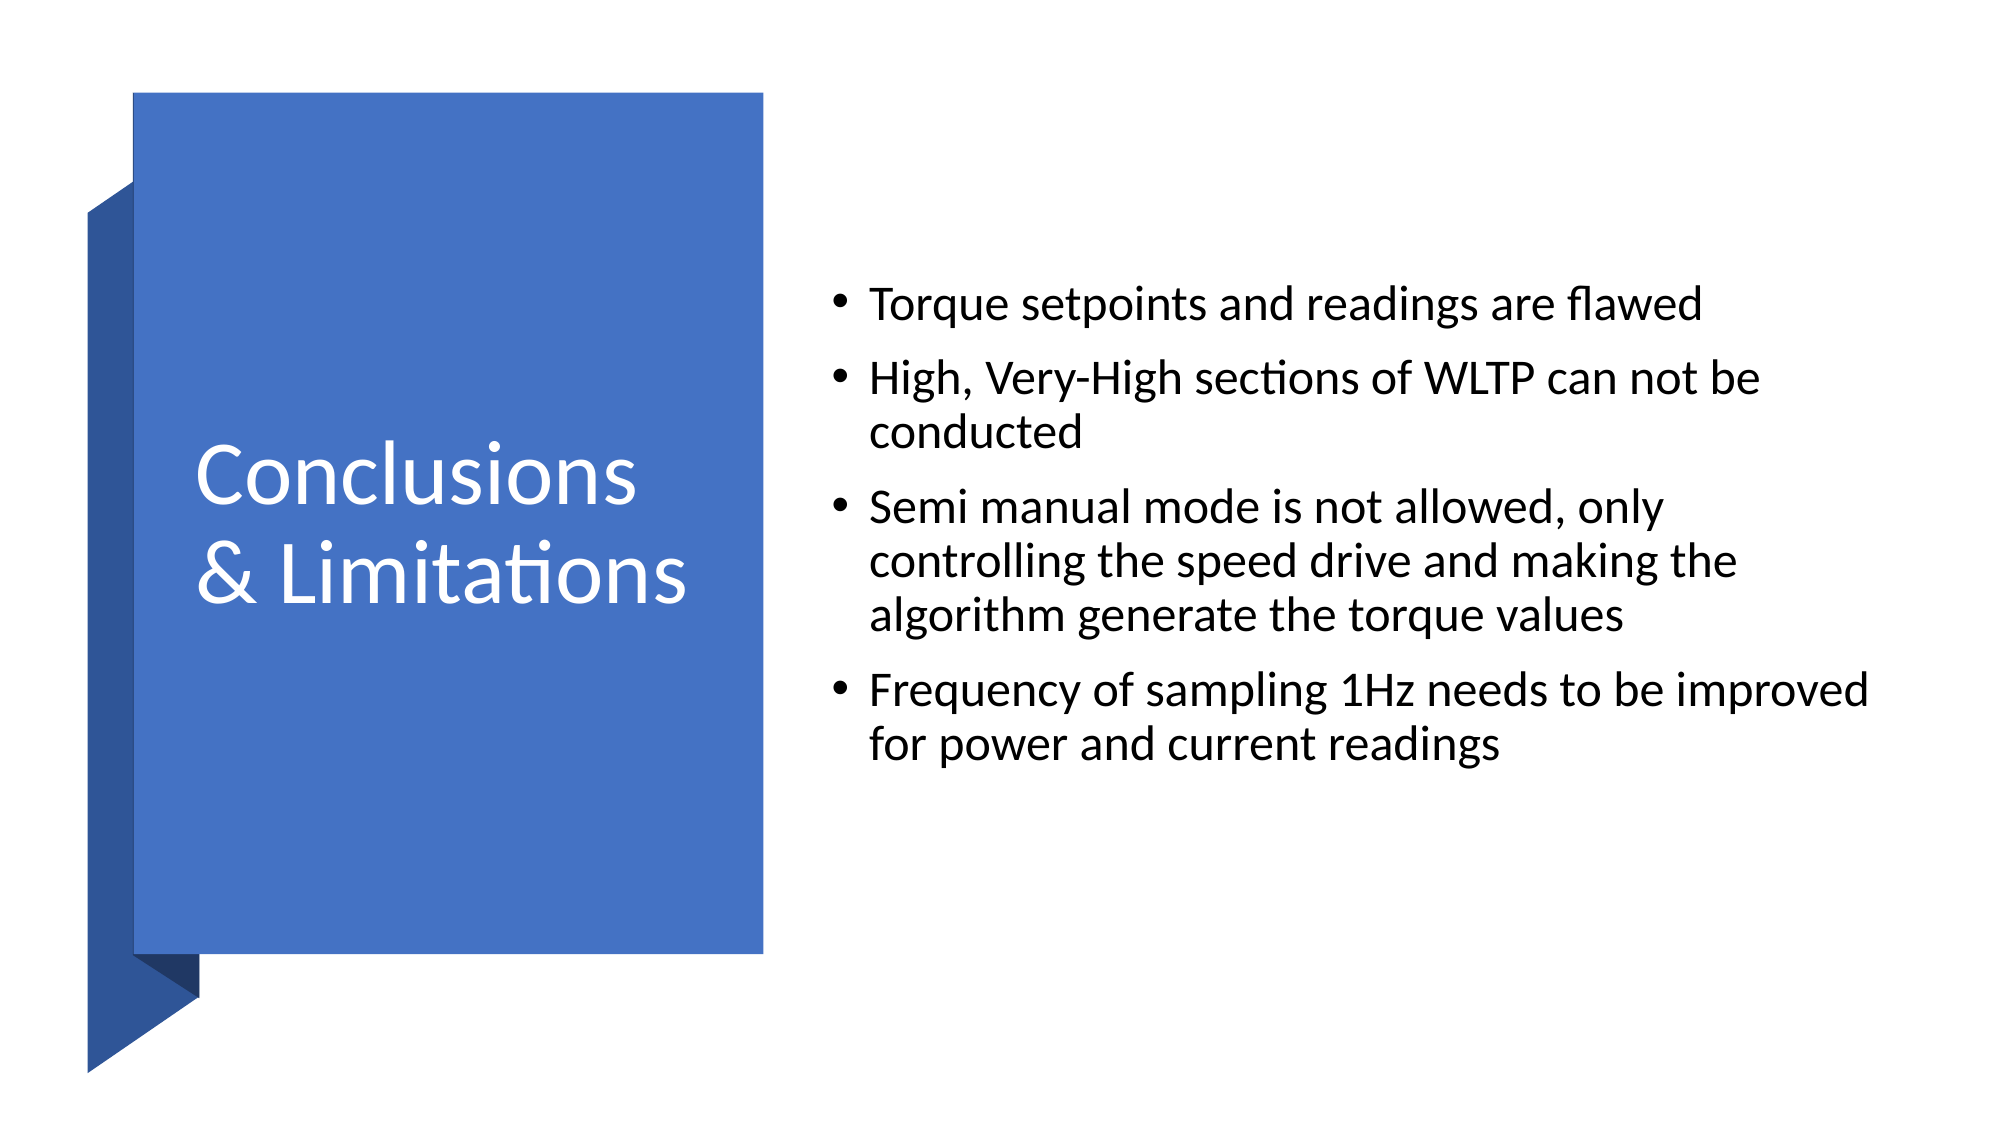

# Conclusions & Limitations
Torque setpoints and readings are flawed
High, Very-High sections of WLTP can not be conducted
Semi manual mode is not allowed, only controlling the speed drive and making the algorithm generate the torque values
Frequency of sampling 1Hz needs to be improved for power and current readings